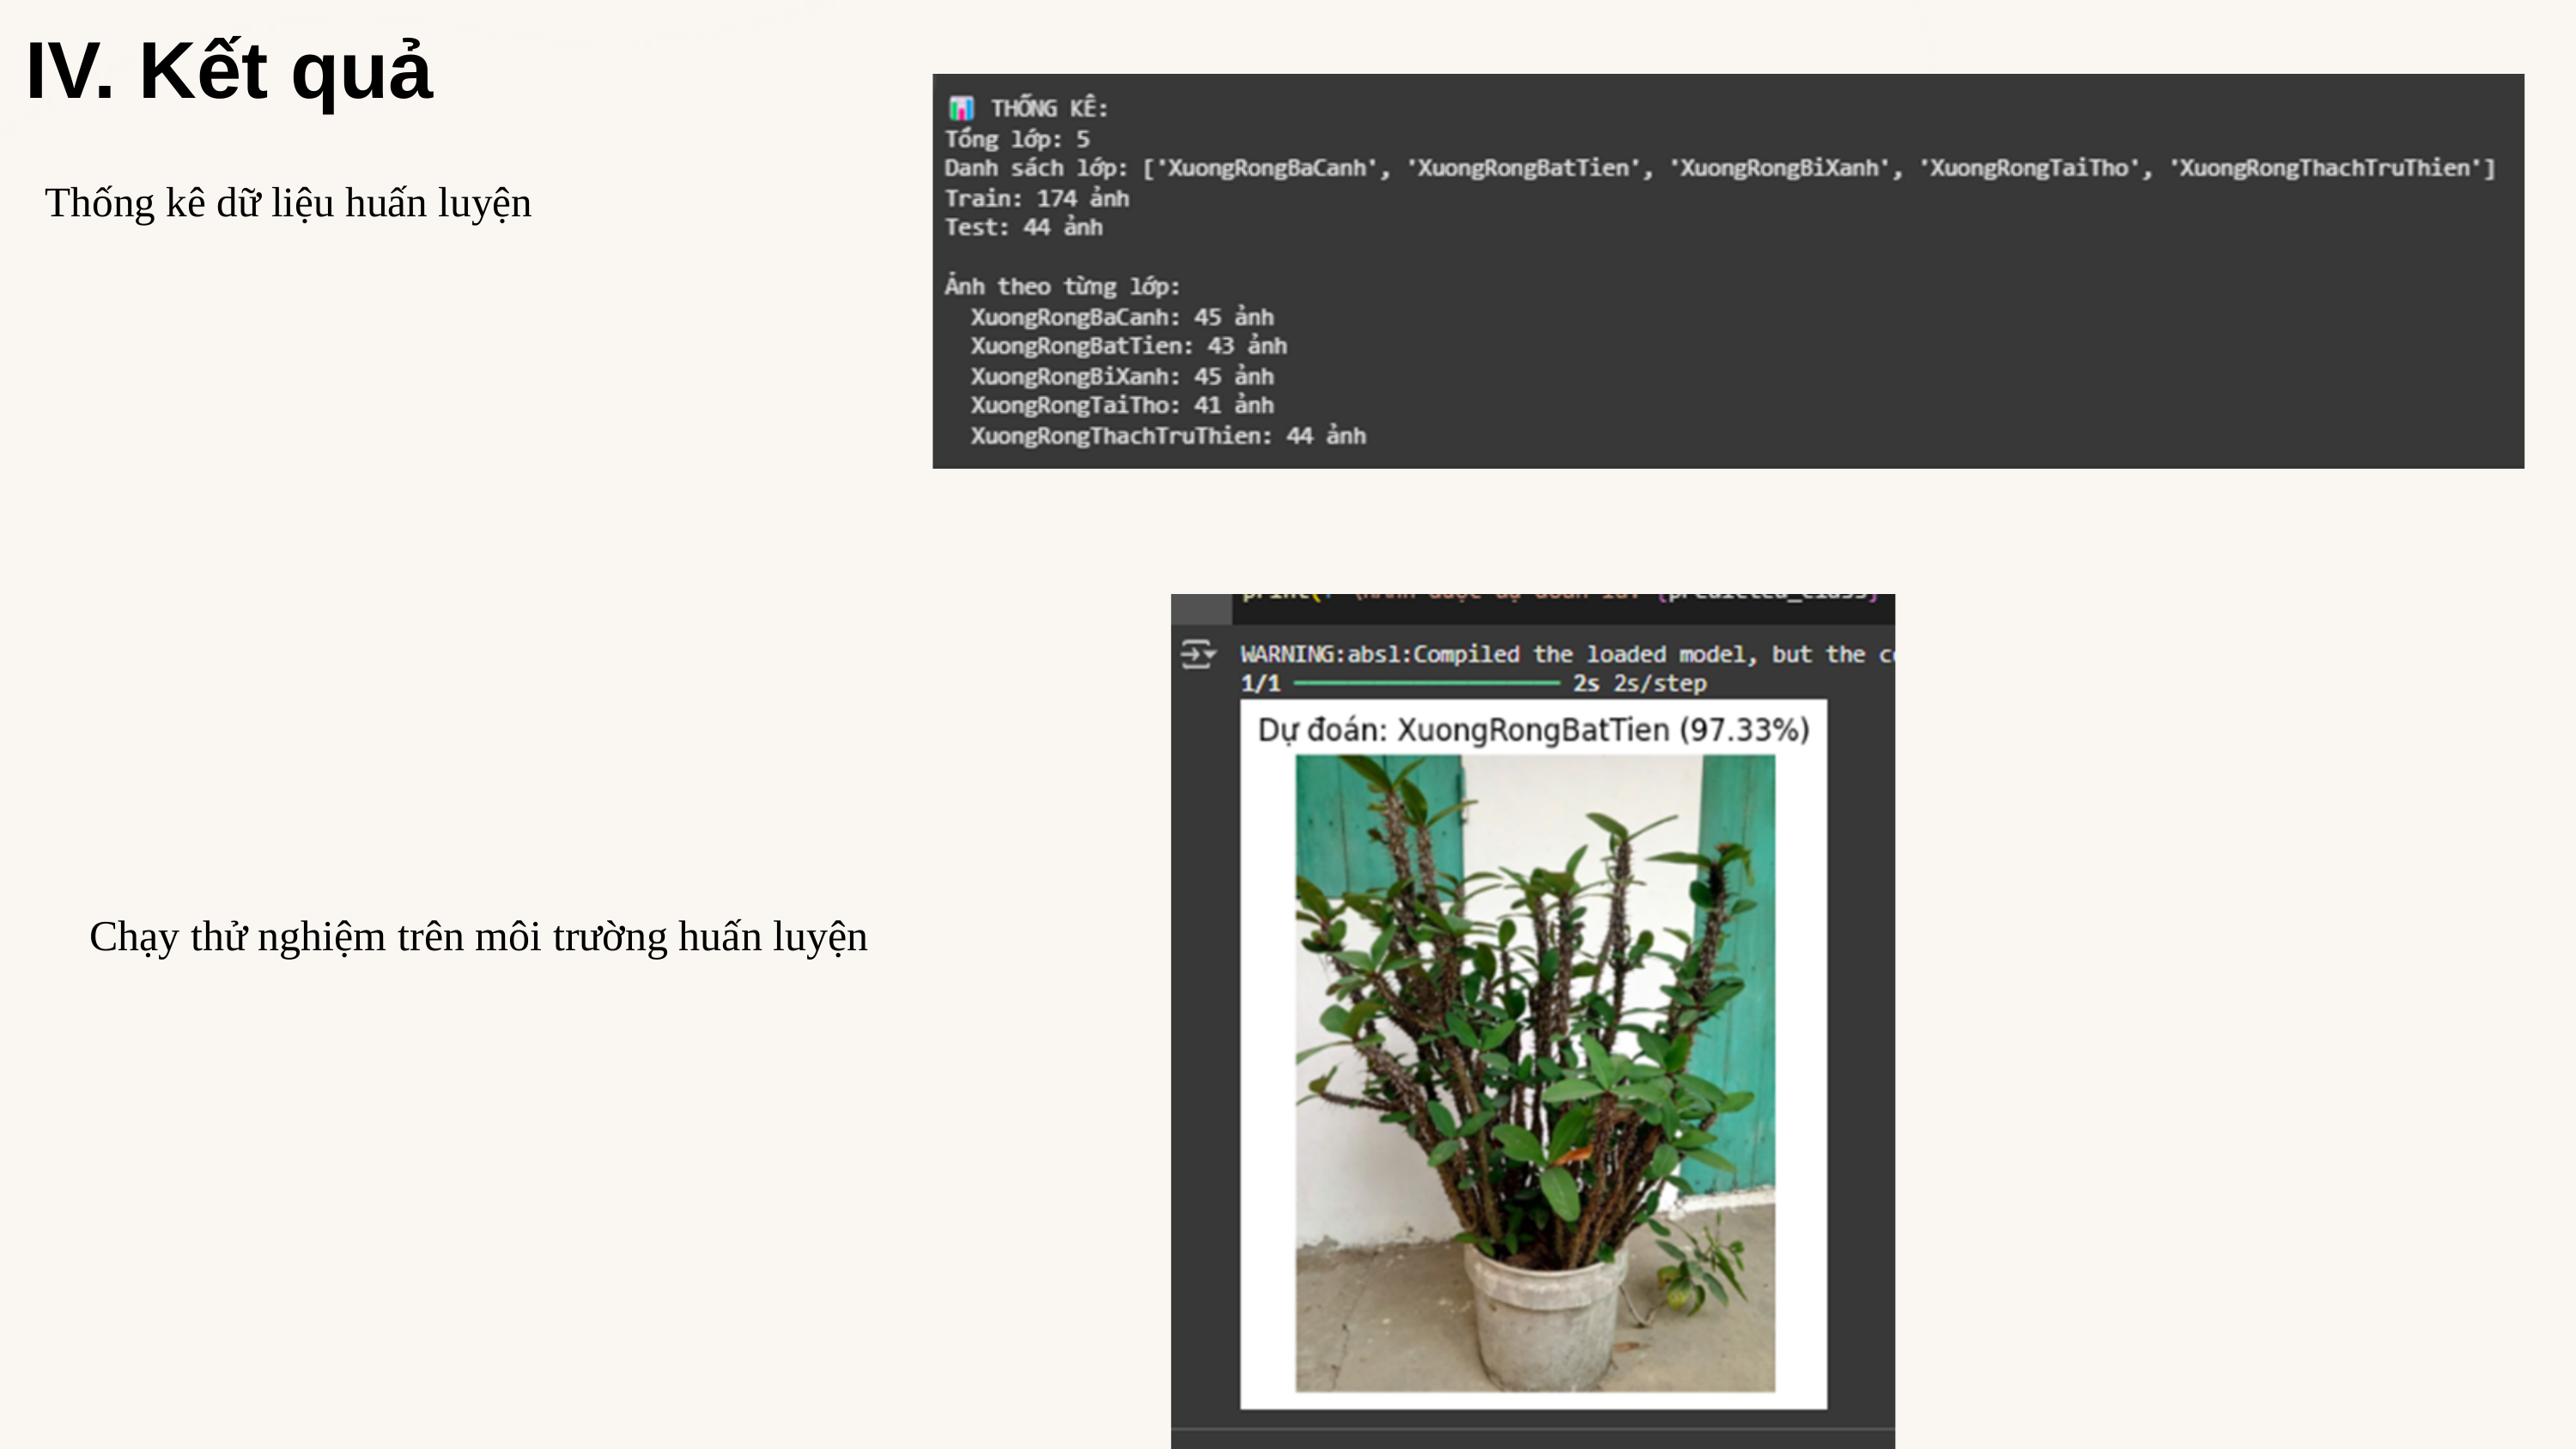

IV. Kết quả

Thống kê dữ liệu huấn luyện

Chạy thử nghiệm trên môi trường huấn luyện